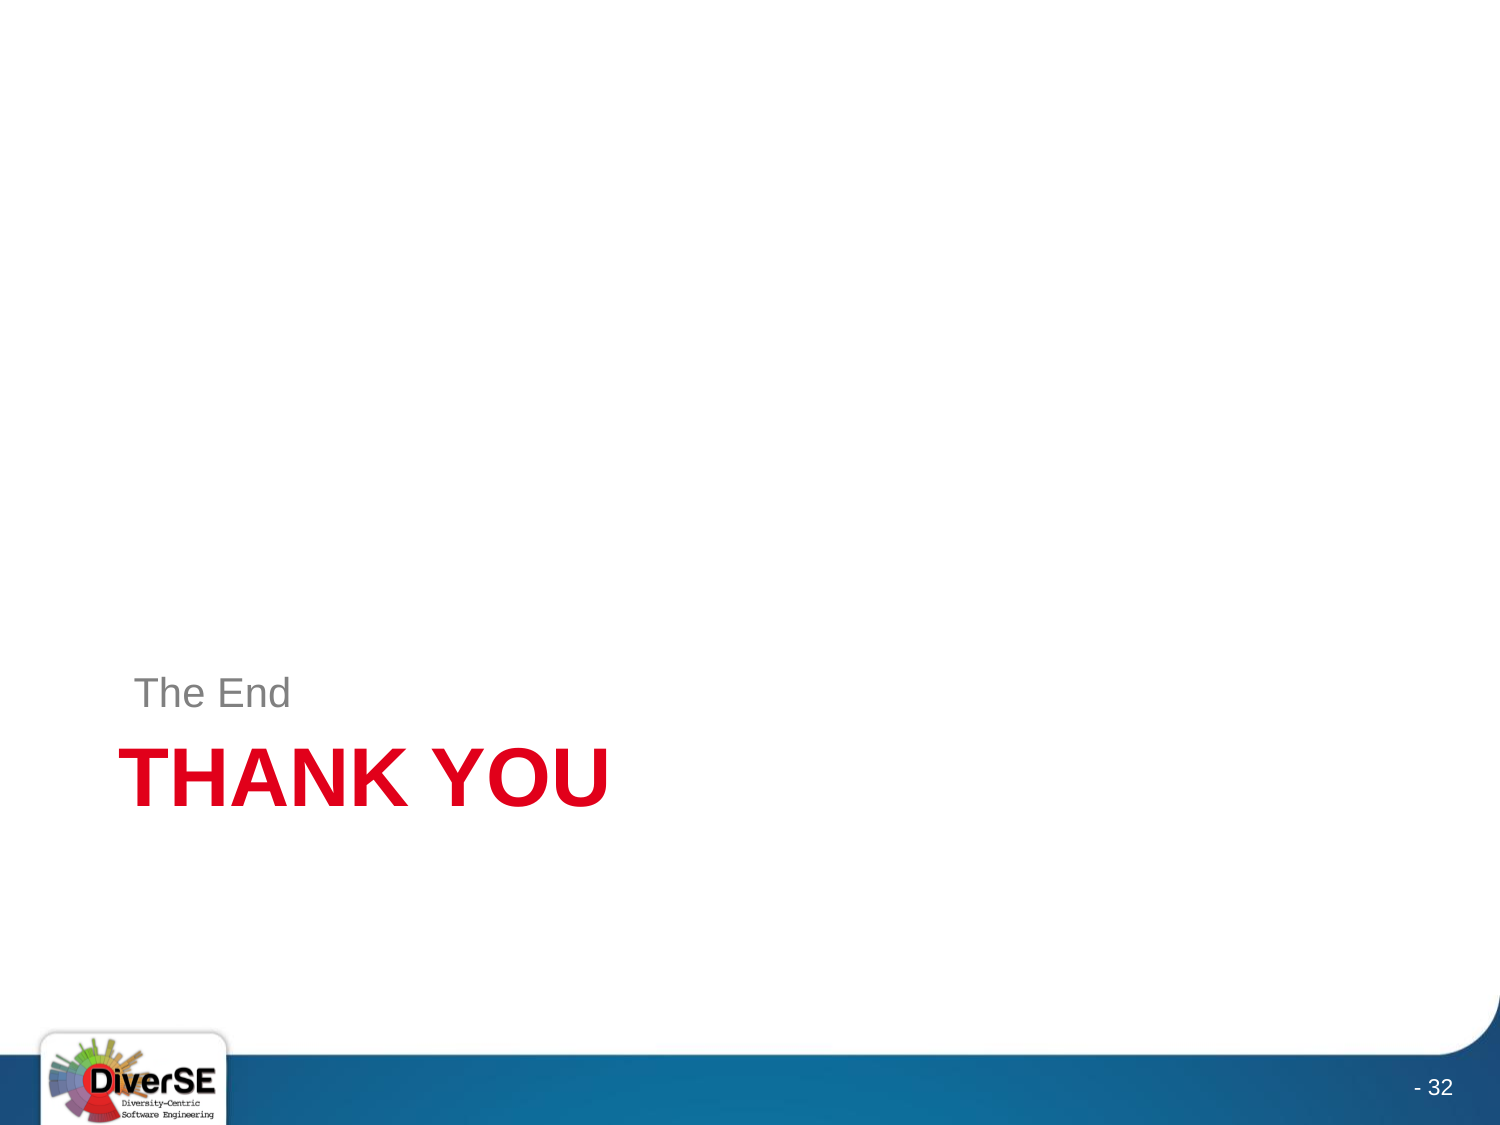

The End
# Thank you
- 32